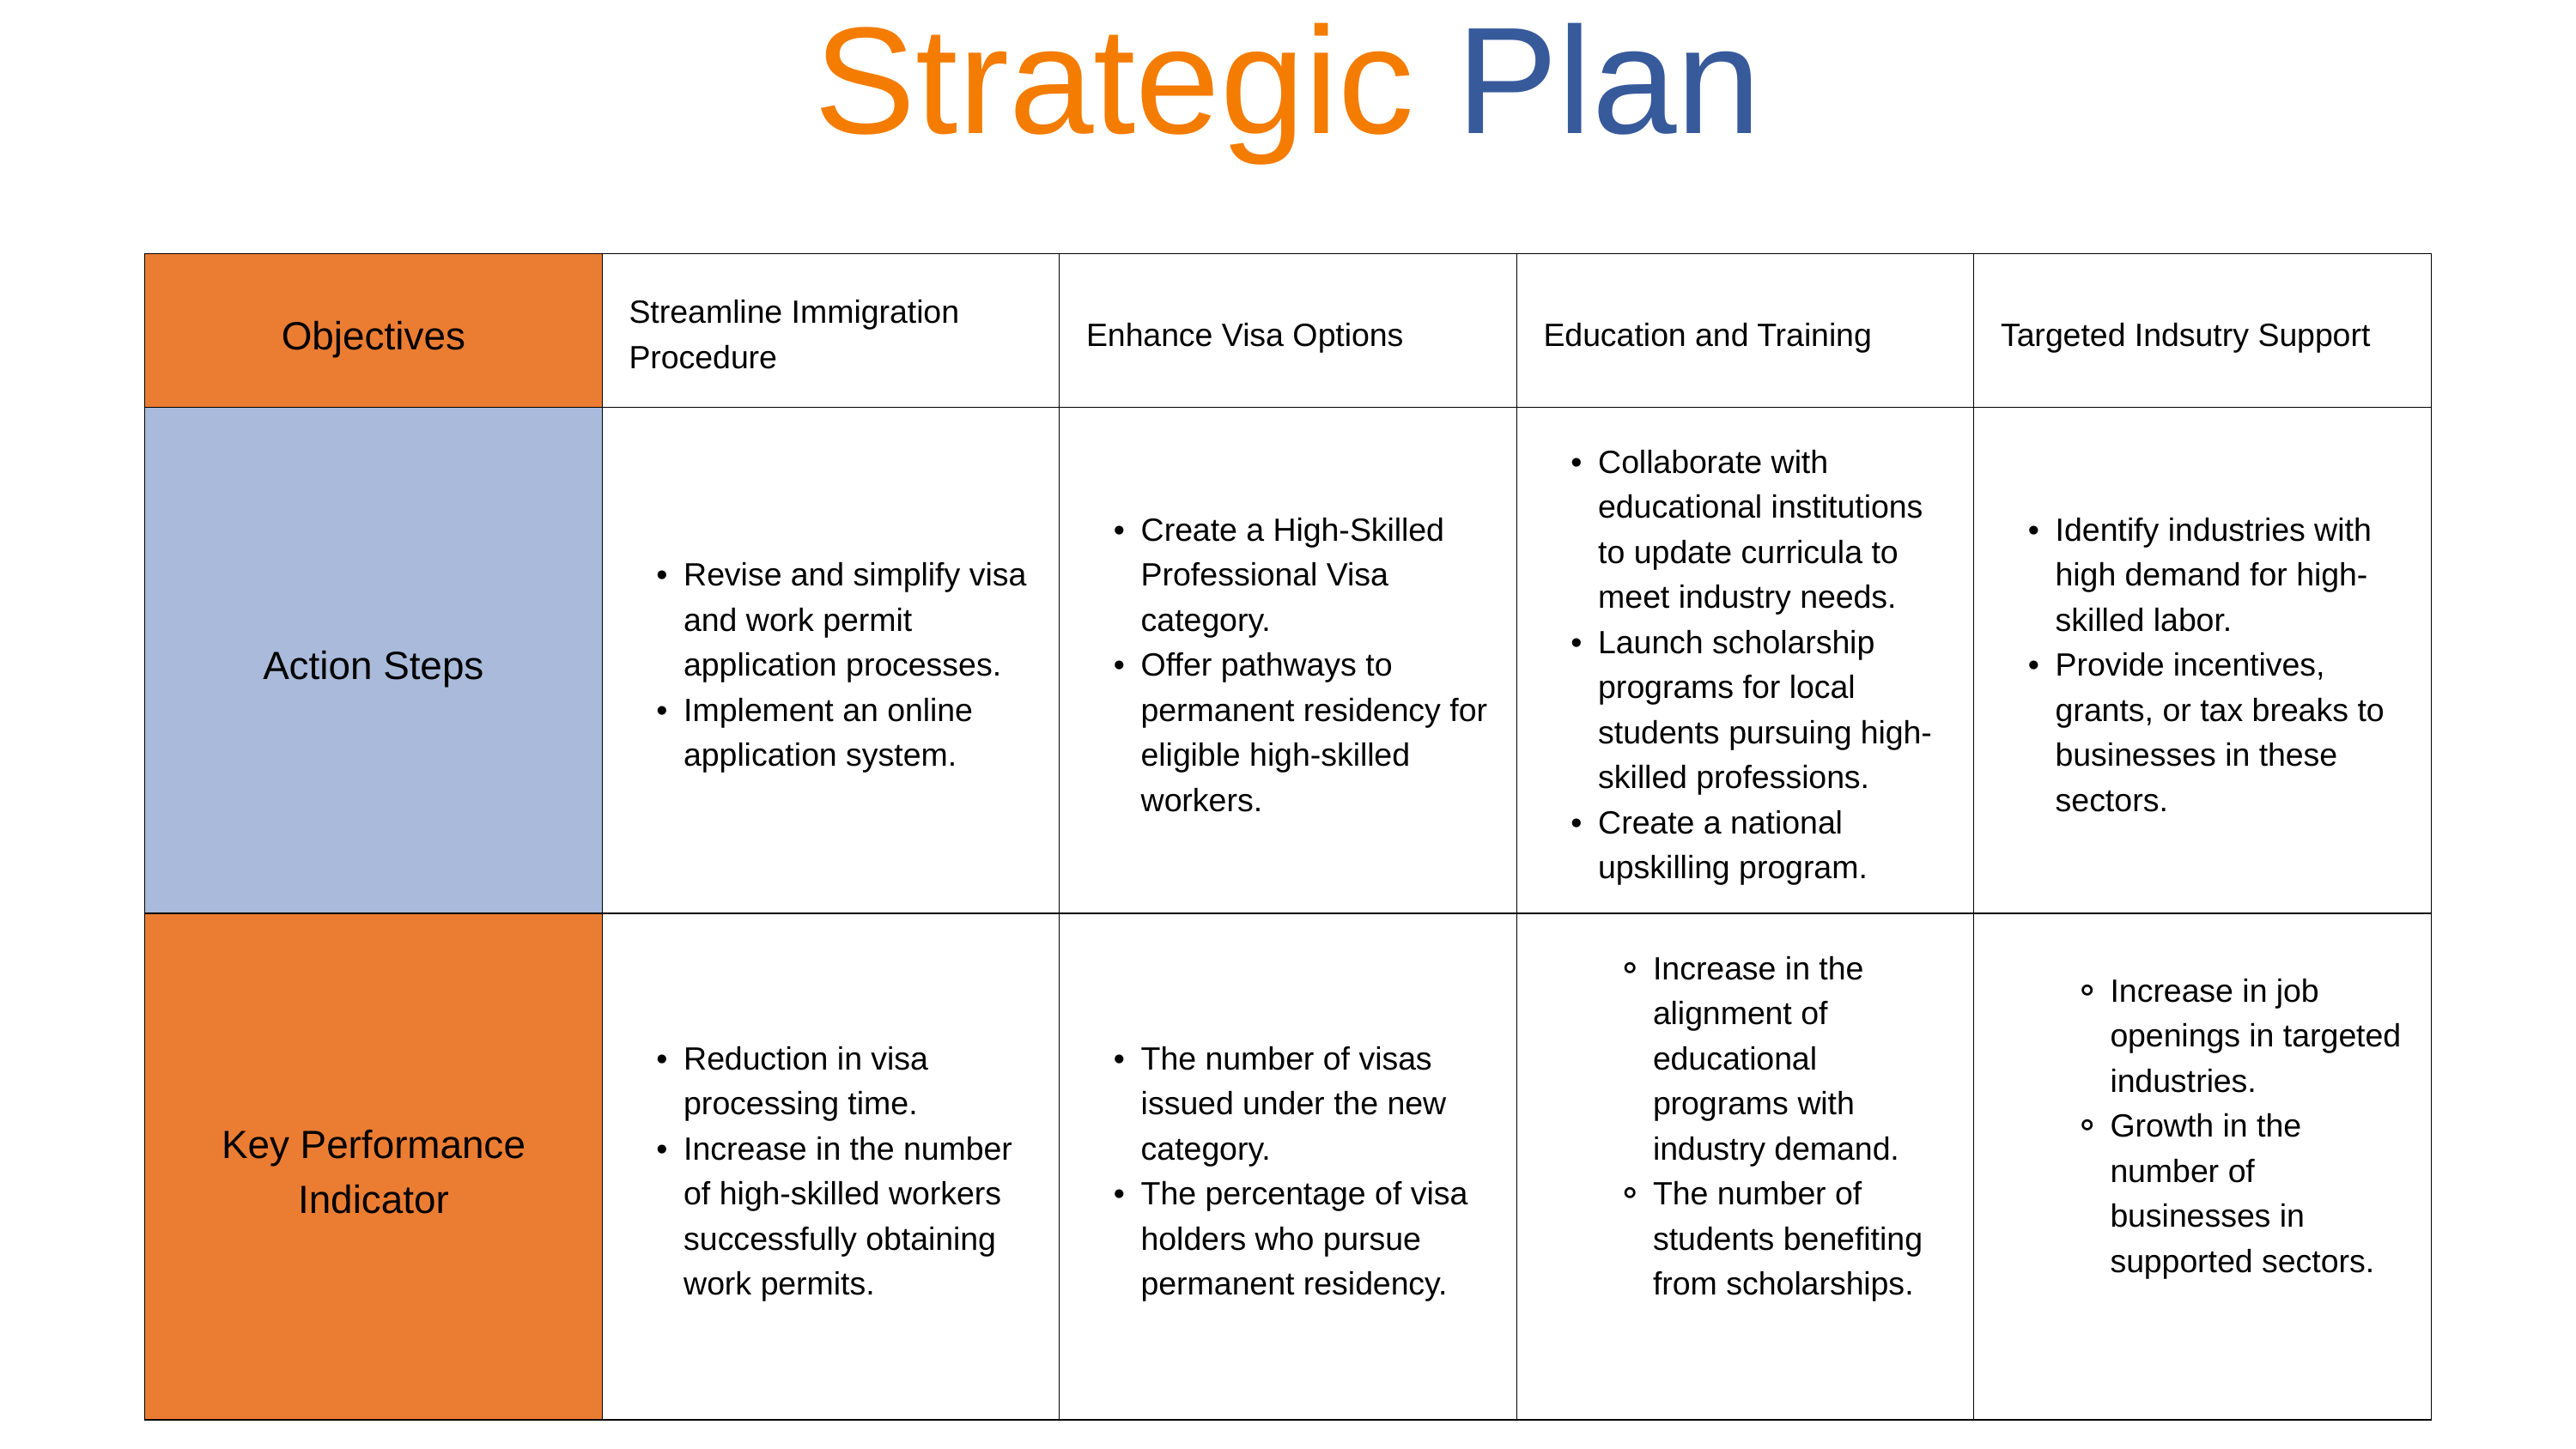

Strategic Plan
| Objectives | Streamline Immigration Procedure | Enhance Visa Options | Education and Training | Targeted Indsutry Support |
| --- | --- | --- | --- | --- |
| Action Steps | Revise and simplify visa and work permit application processes. Implement an online application system. | Create a High-Skilled Professional Visa category. Offer pathways to permanent residency for eligible high-skilled workers. | Collaborate with educational institutions to update curricula to meet industry needs. Launch scholarship programs for local students pursuing high-skilled professions. Create a national upskilling program. | Identify industries with high demand for high-skilled labor. Provide incentives, grants, or tax breaks to businesses in these sectors. |
| Key Performance Indicator | Reduction in visa processing time. Increase in the number of high-skilled workers successfully obtaining work permits. | The number of visas issued under the new category. The percentage of visa holders who pursue permanent residency. | Increase in the alignment of educational programs with industry demand. The number of students benefiting from scholarships. | Increase in job openings in targeted industries. Growth in the number of businesses in supported sectors. |